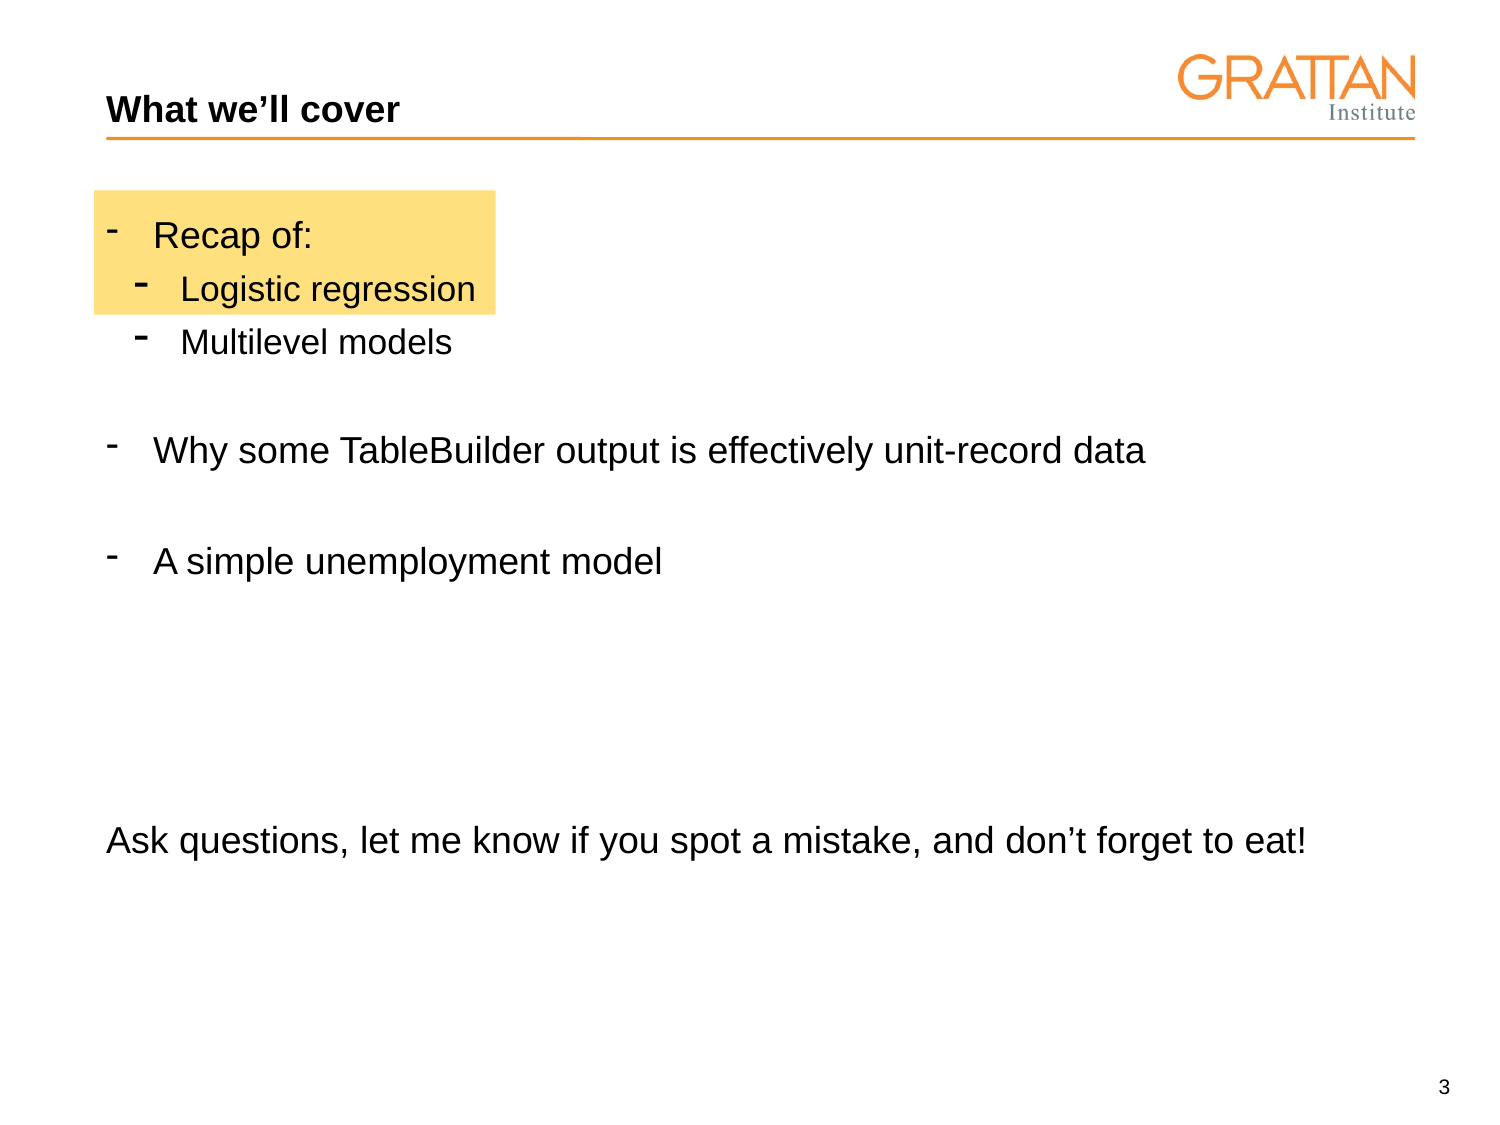

# What we’ll cover

Recap of:
Logistic regression
Multilevel models

Why some TableBuilder output is effectively unit-record data

A simple unemployment model

Ask questions, let me know if you spot a mistake, and don’t forget to eat!